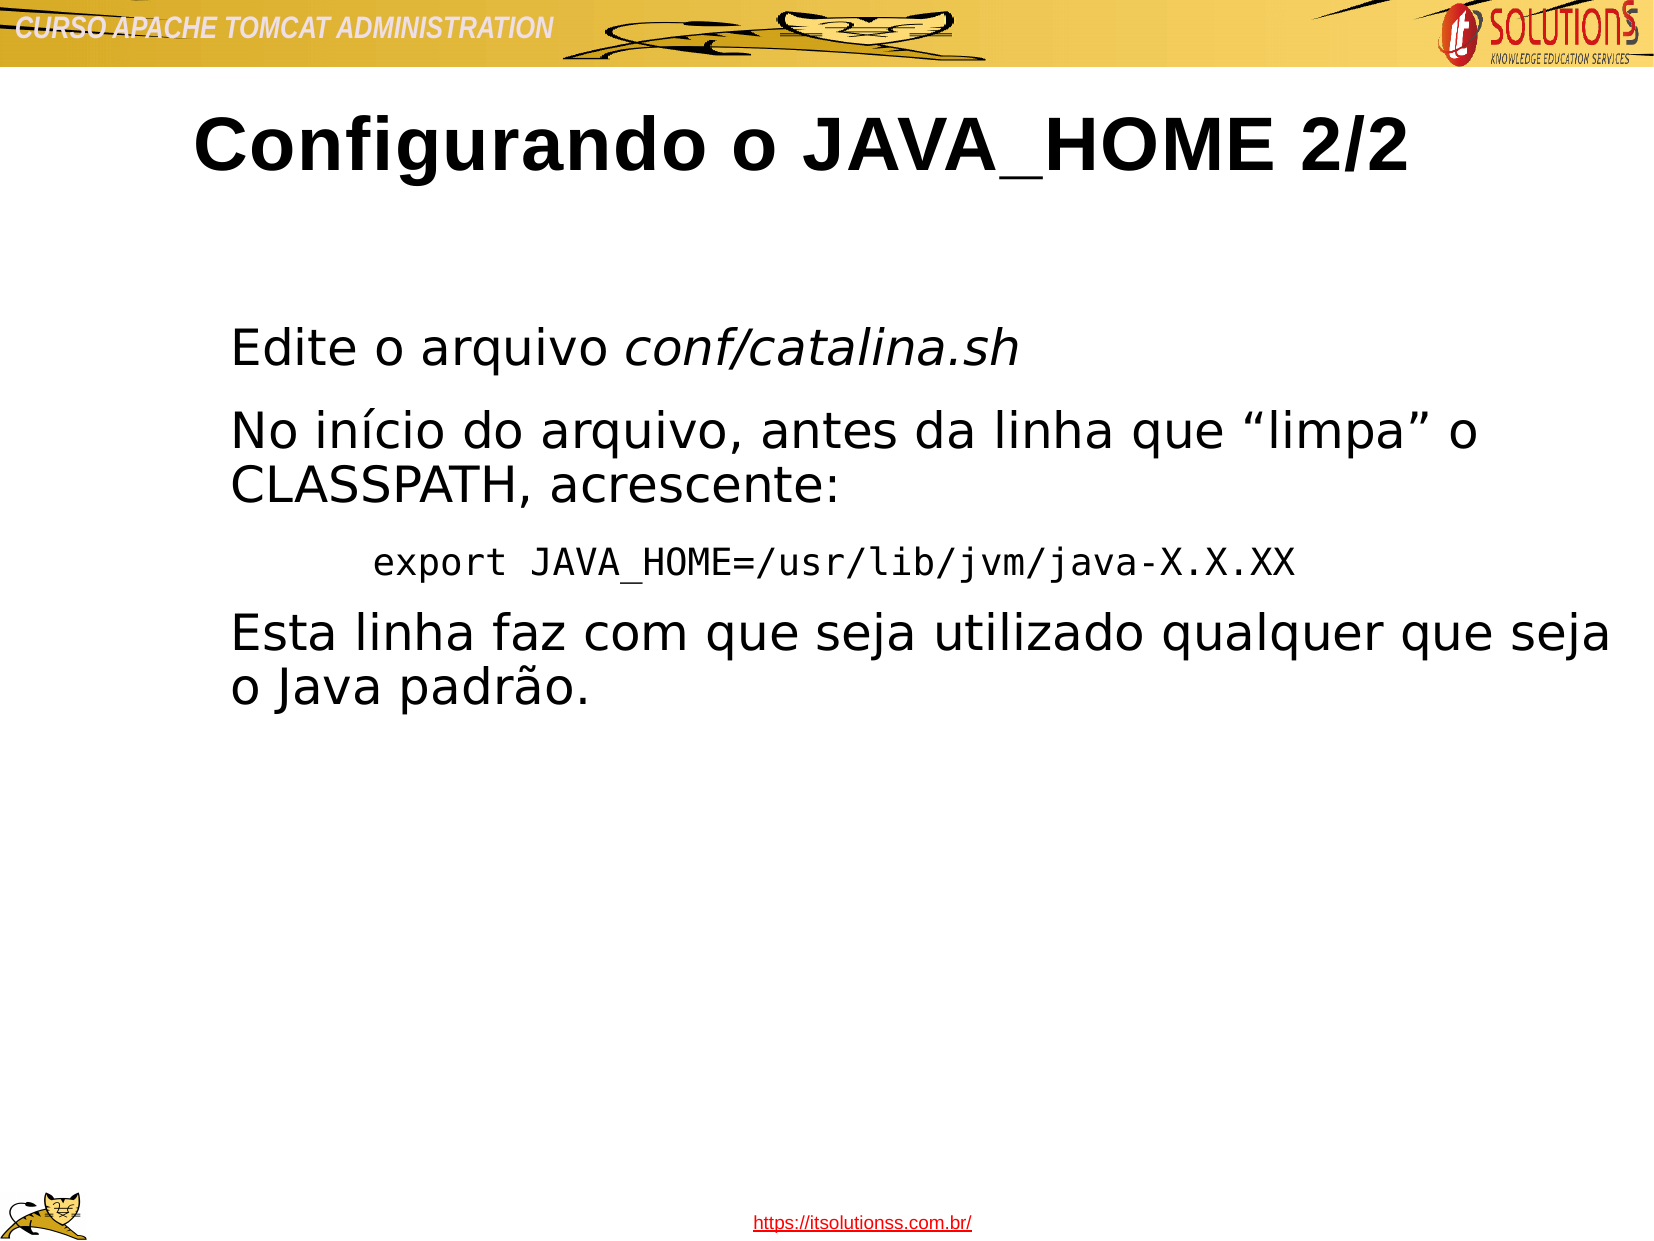

Configurando o JAVA_HOME 2/2
Edite o arquivo conf/catalina.sh
No início do arquivo, antes da linha que “limpa” o CLASSPATH, acrescente:
export JAVA_HOME=/usr/lib/jvm/java-X.X.XX
Esta linha faz com que seja utilizado qualquer que seja o Java padrão.